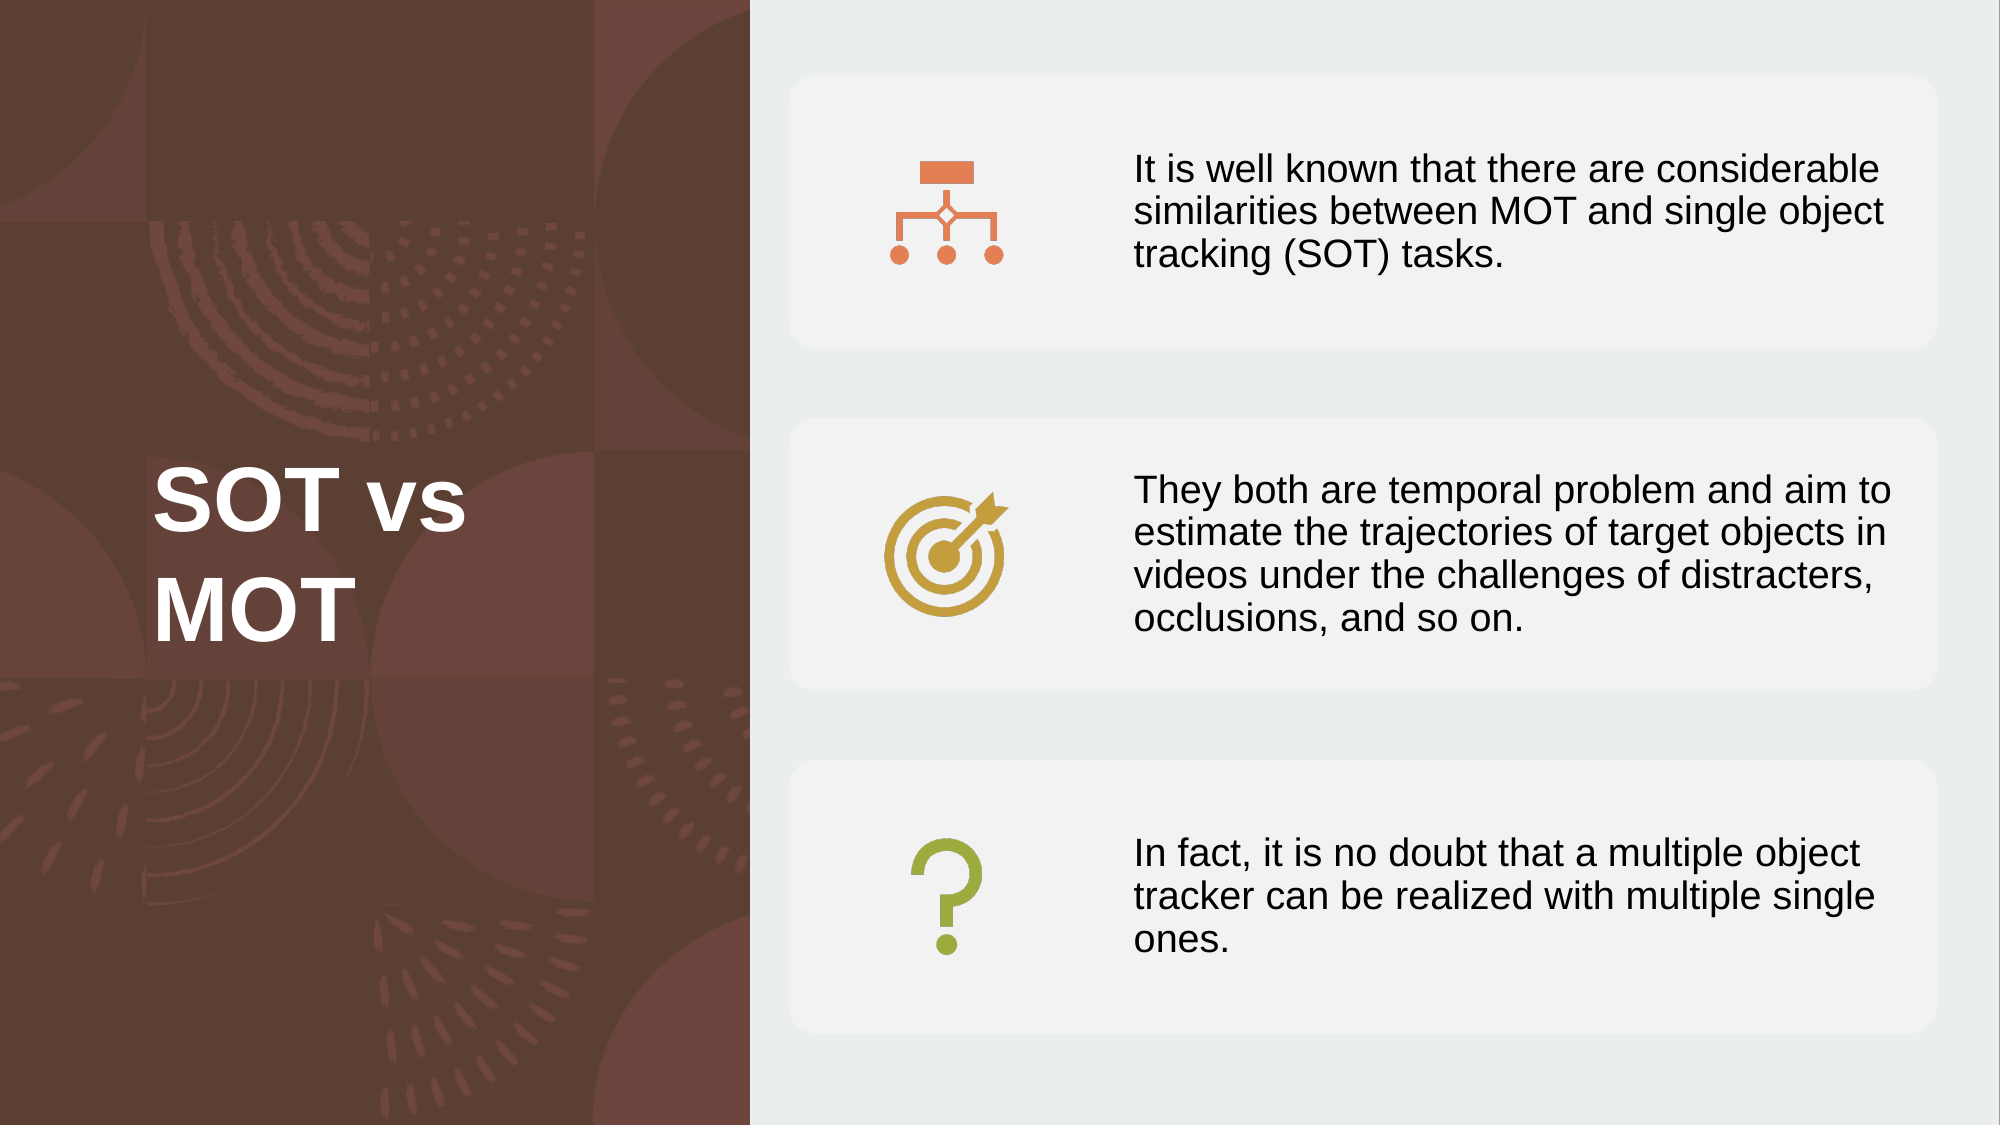

It is well known that there are considerable similarities between MOT and single object tracking (SOT) tasks.
They both are temporal problem and aim to estimate the trajectories of target objects in videos under the challenges of distracters, occlusions, and so on.
In fact, it is no doubt that a multiple object tracker can be realized with multiple single ones.
# SOT vs MOT